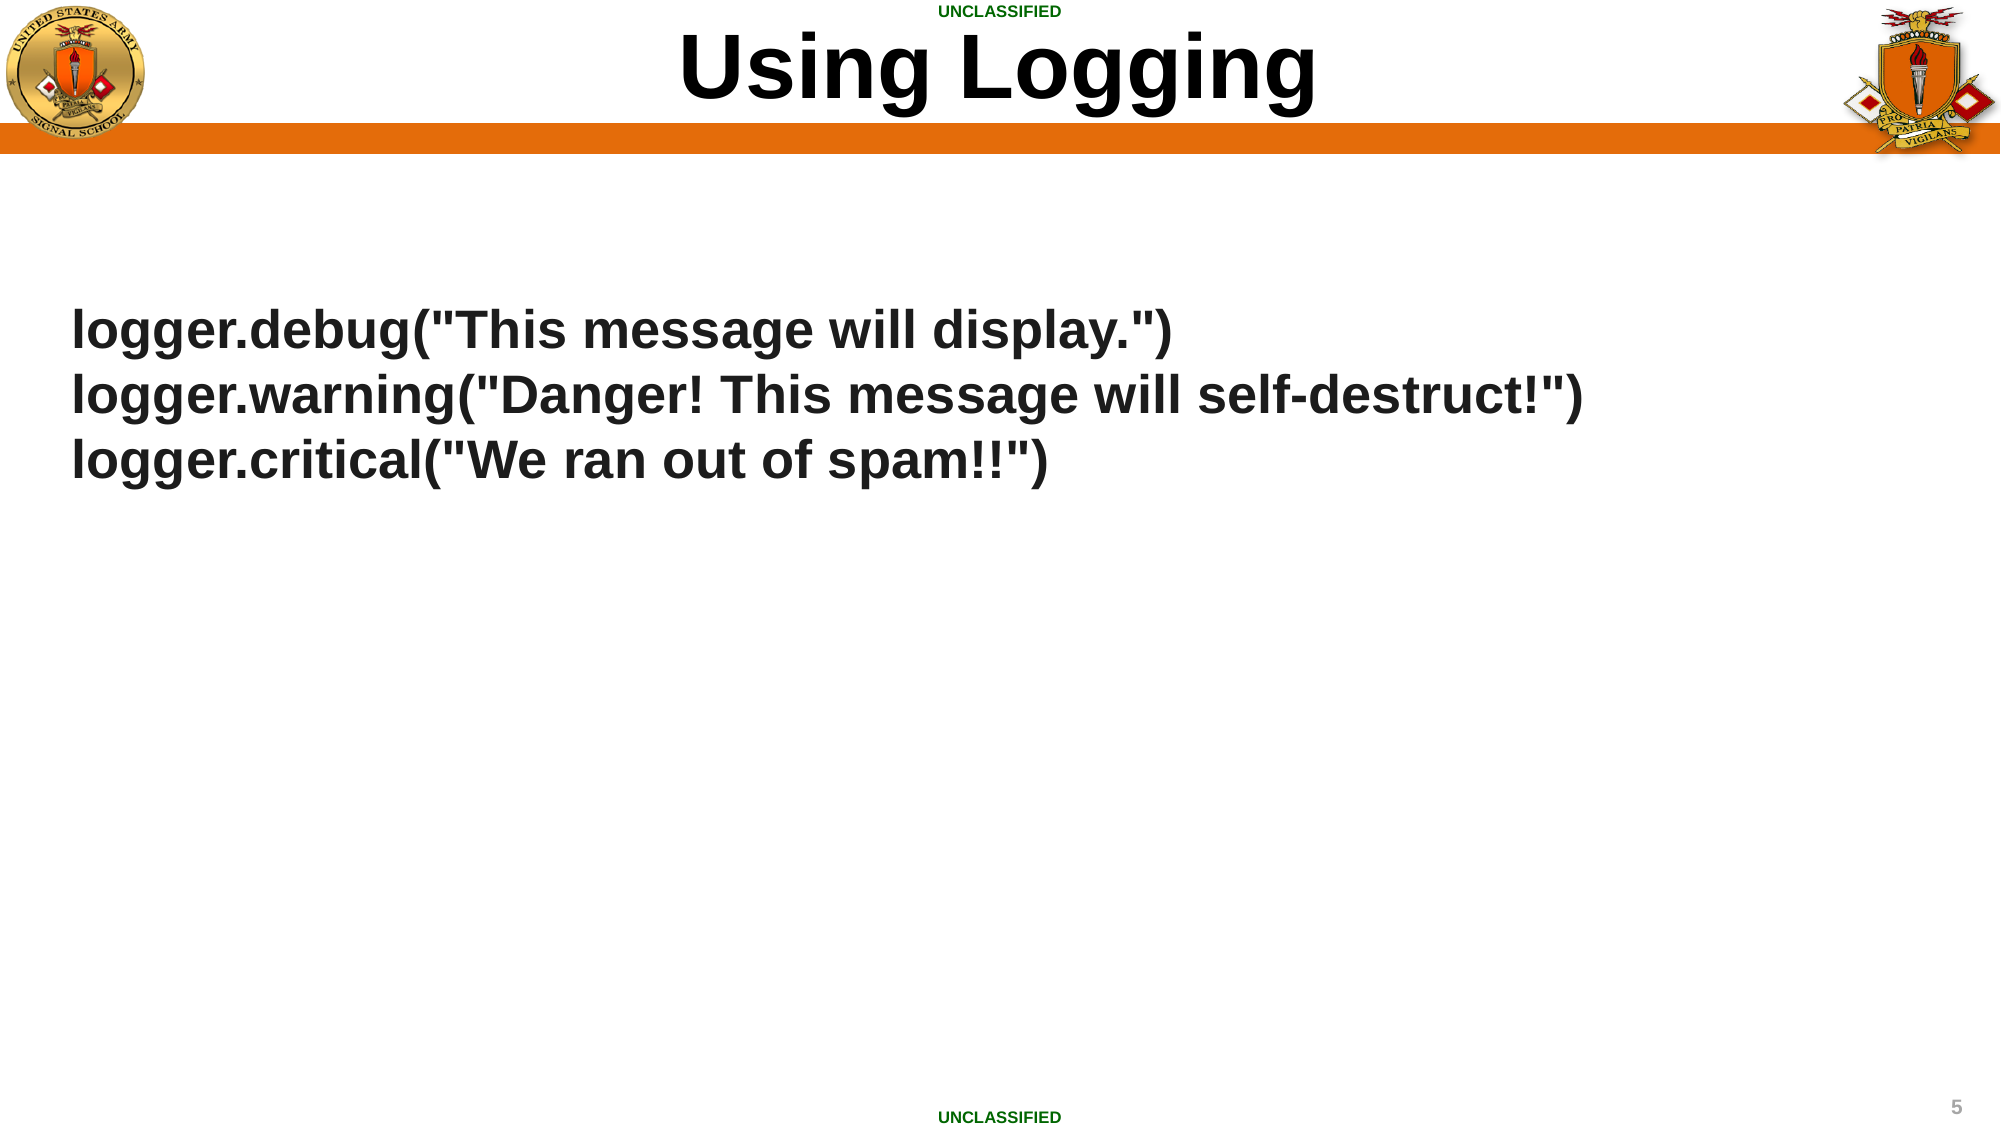

Using Logging
logger.debug("This message will display.")
logger.warning("Danger! This message will self-destruct!")
logger.critical("We ran out of spam!!")